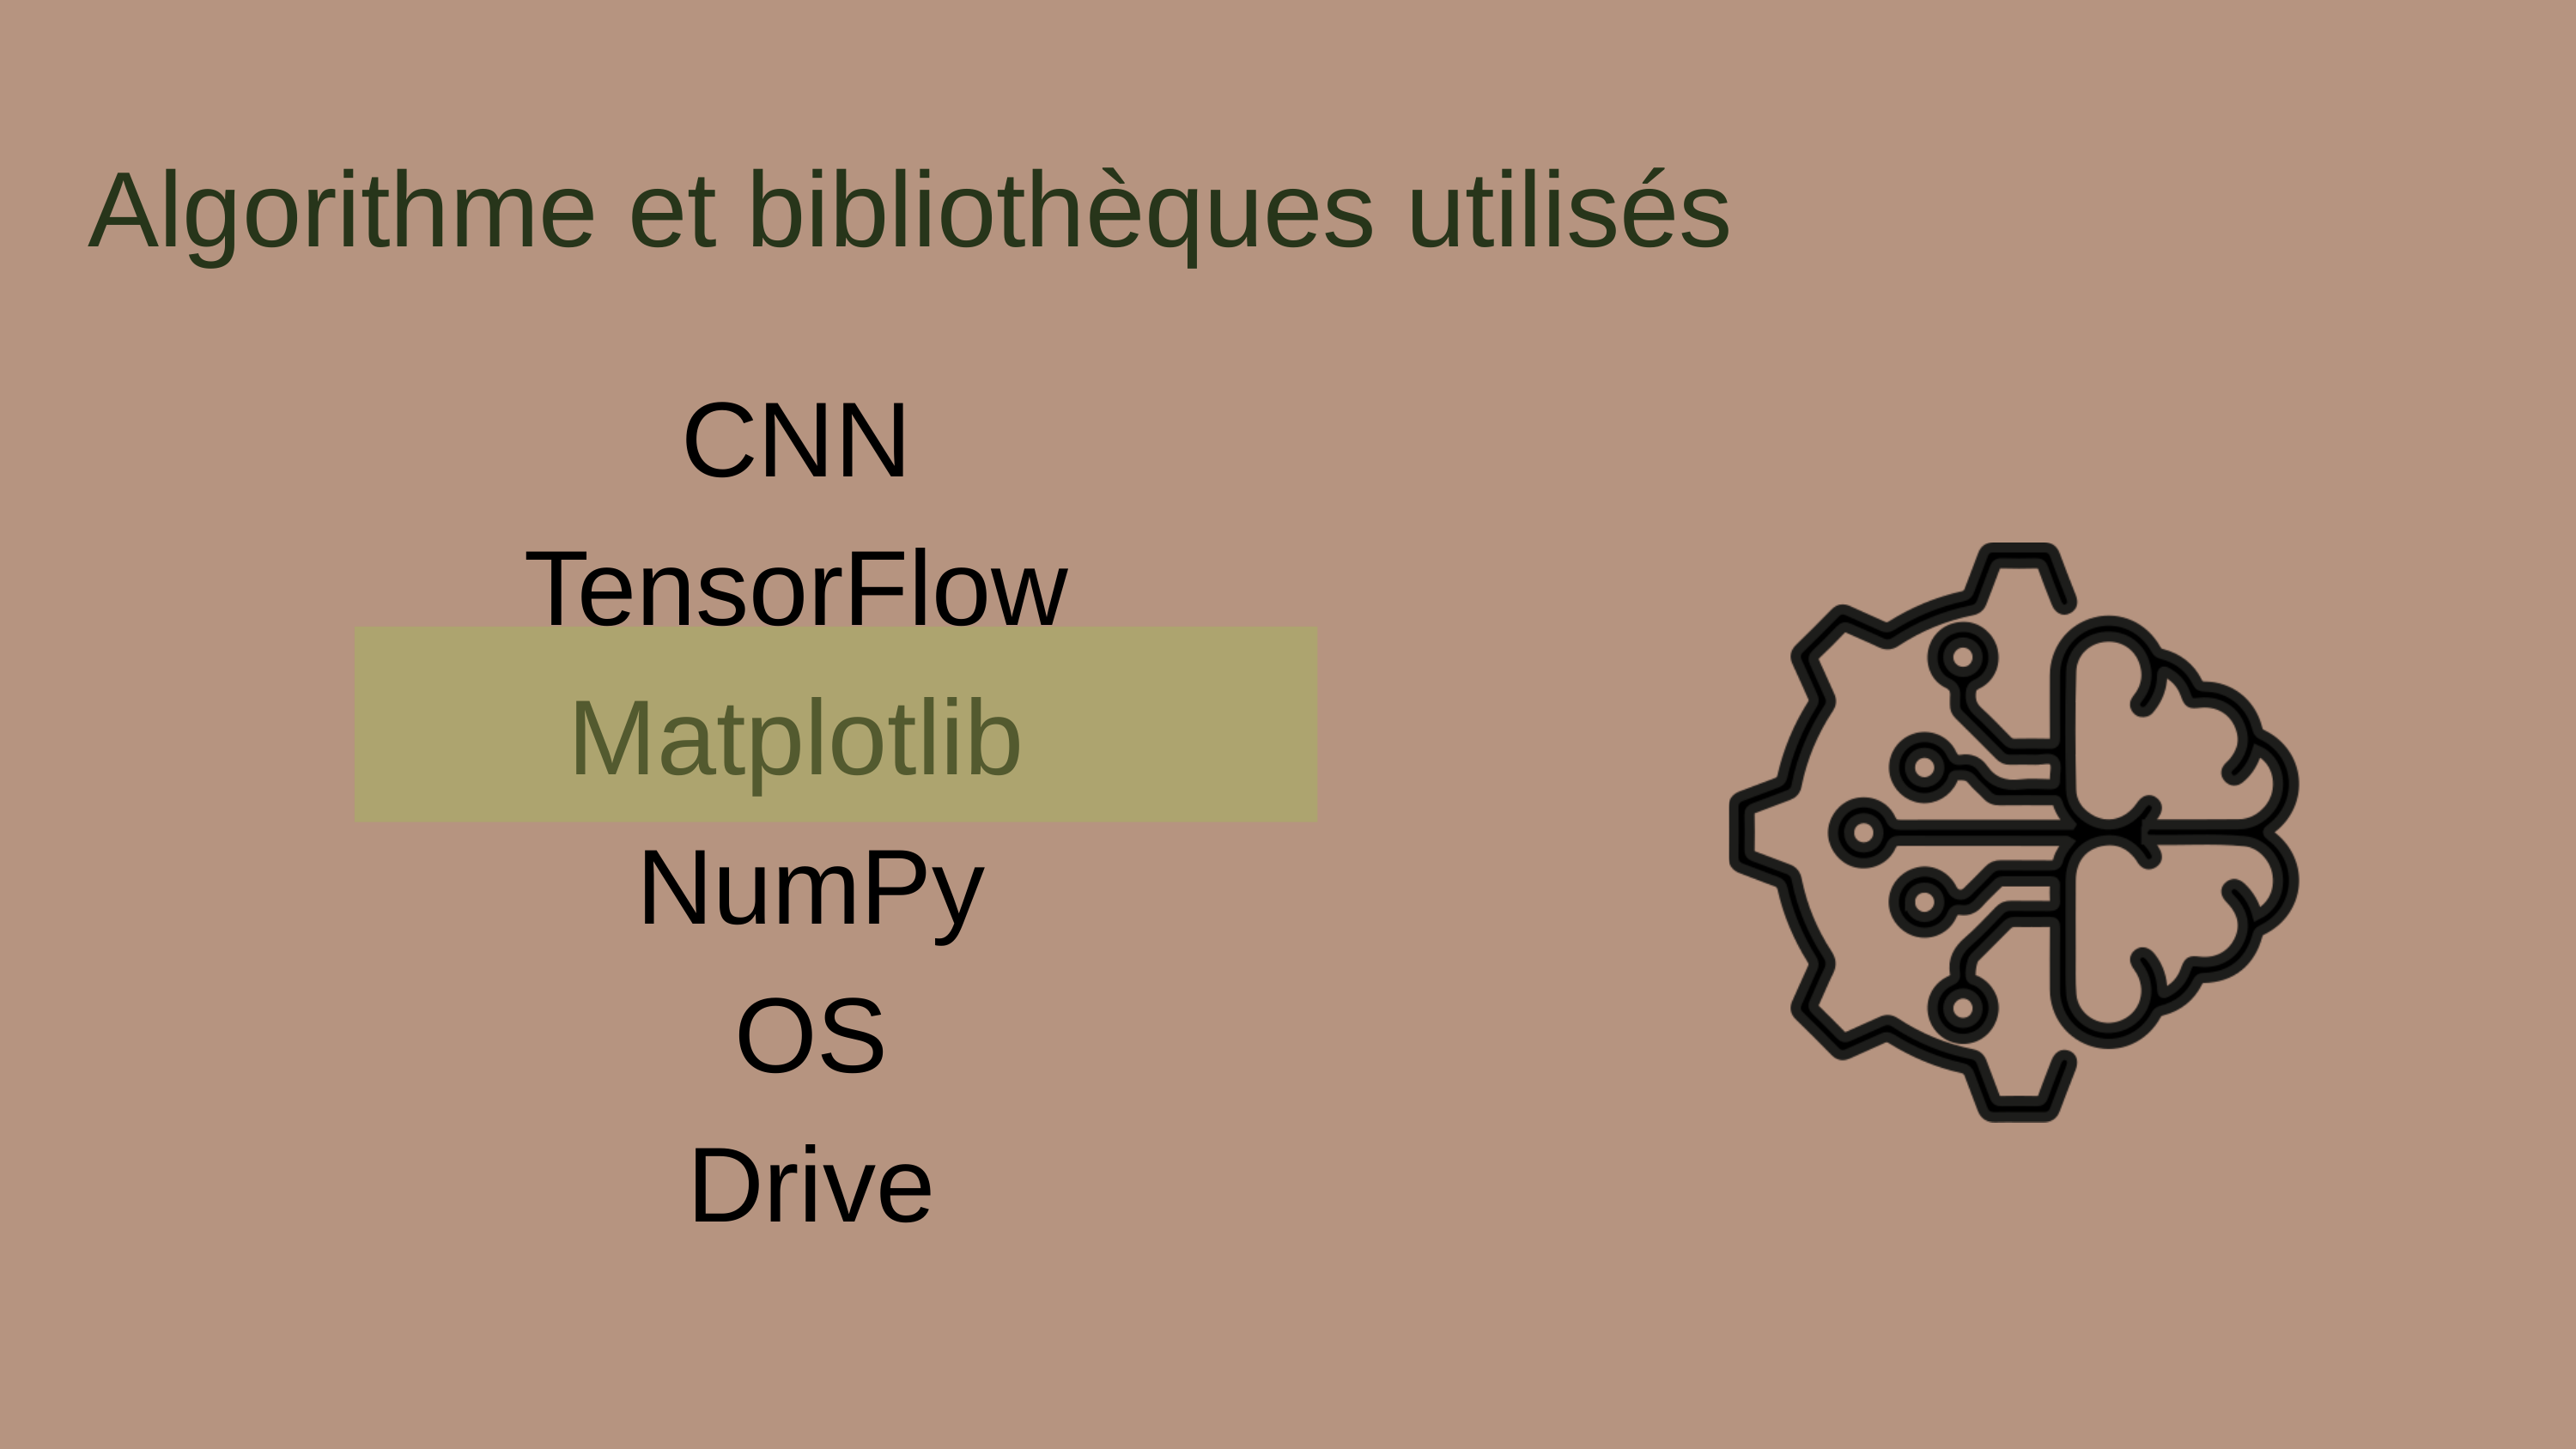

Algorithme et bibliothèques utilisés
CNN
TensorFlow
Matplotlib
NumPy
OS
Drive